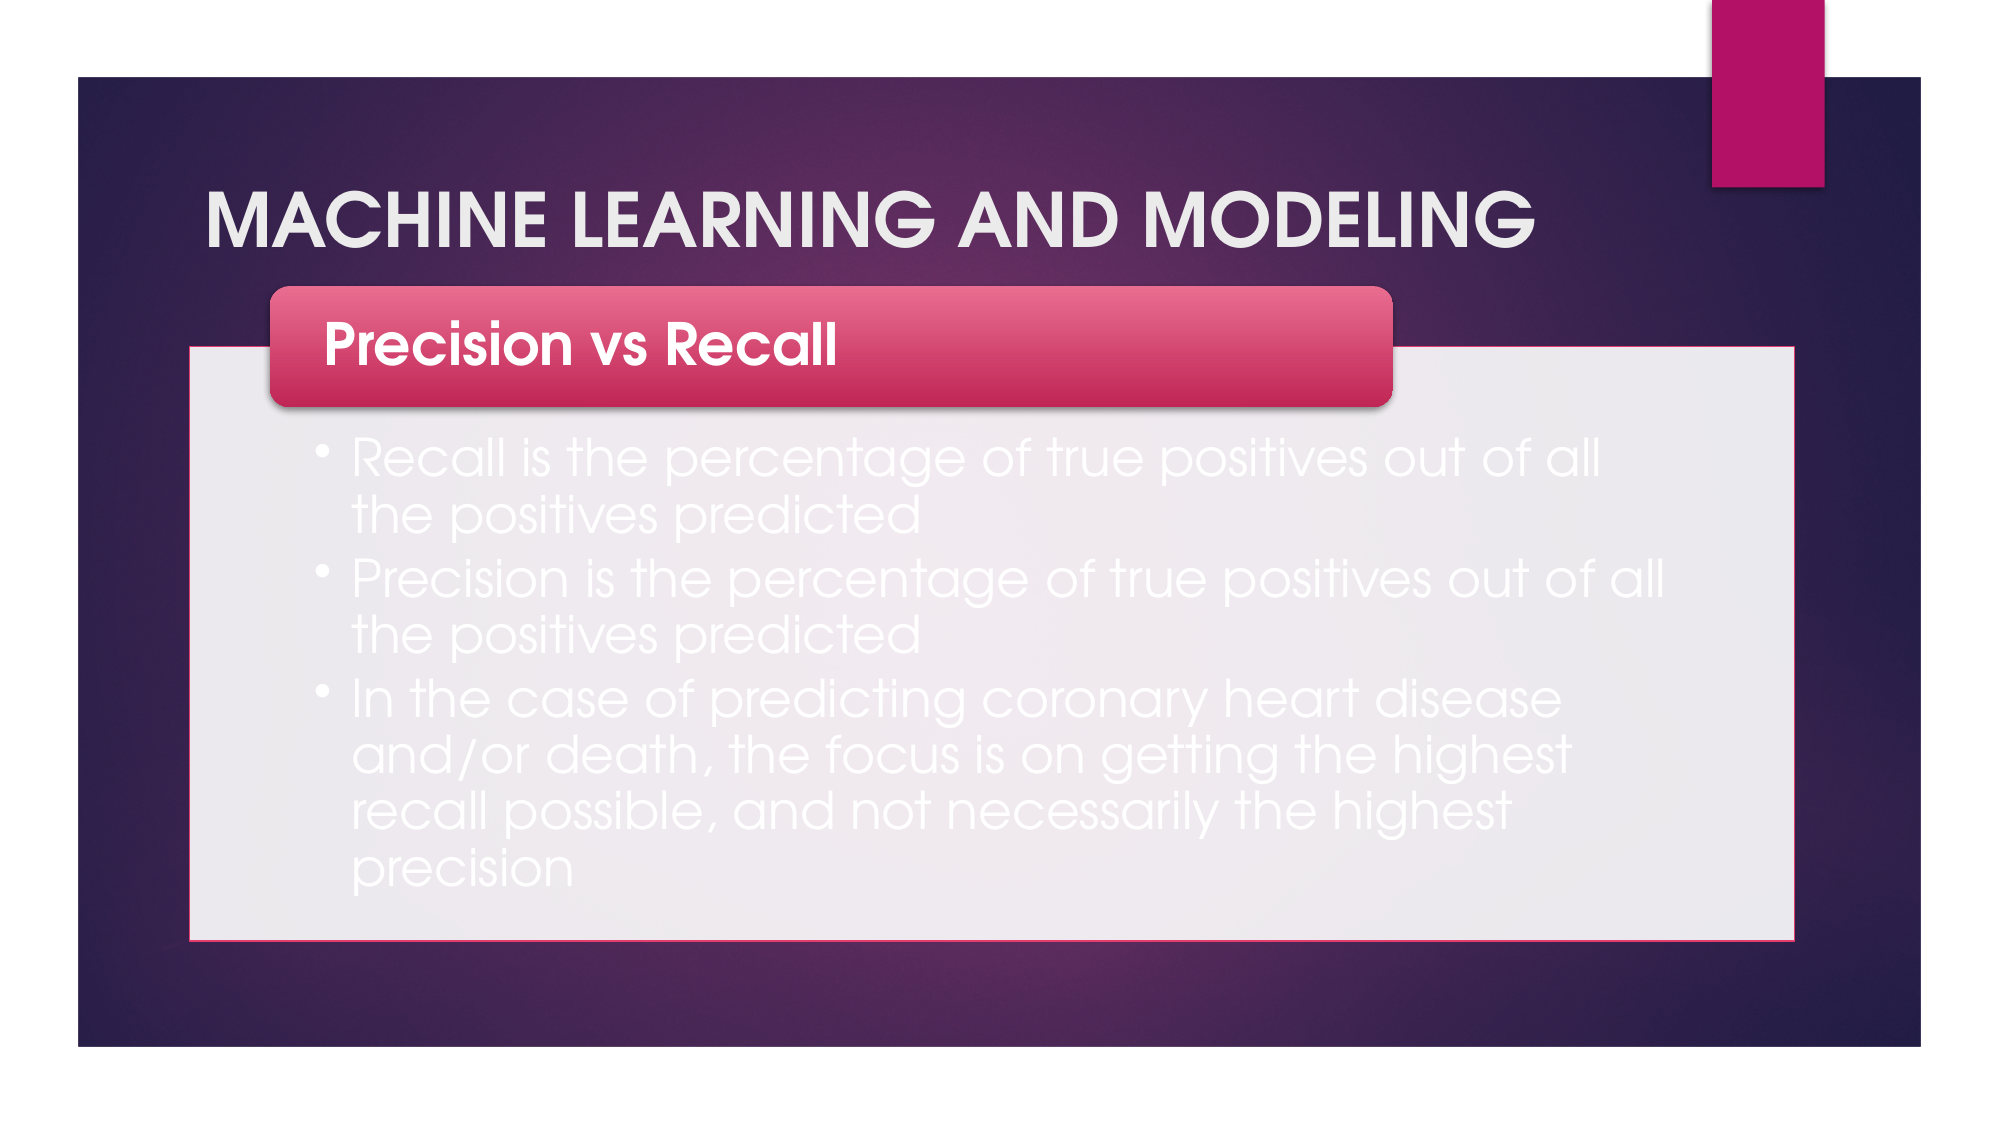

# MACHINE LEARNING AND MODELING
Recall is the percentage of true positives out of all the positives predicted
Precision is the percentage of true positives out of all the positives predicted
In the case of predicting coronary heart disease and/or death, the focus is on getting the highest recall possible, and not necessarily the highest precision
Precision vs Recall